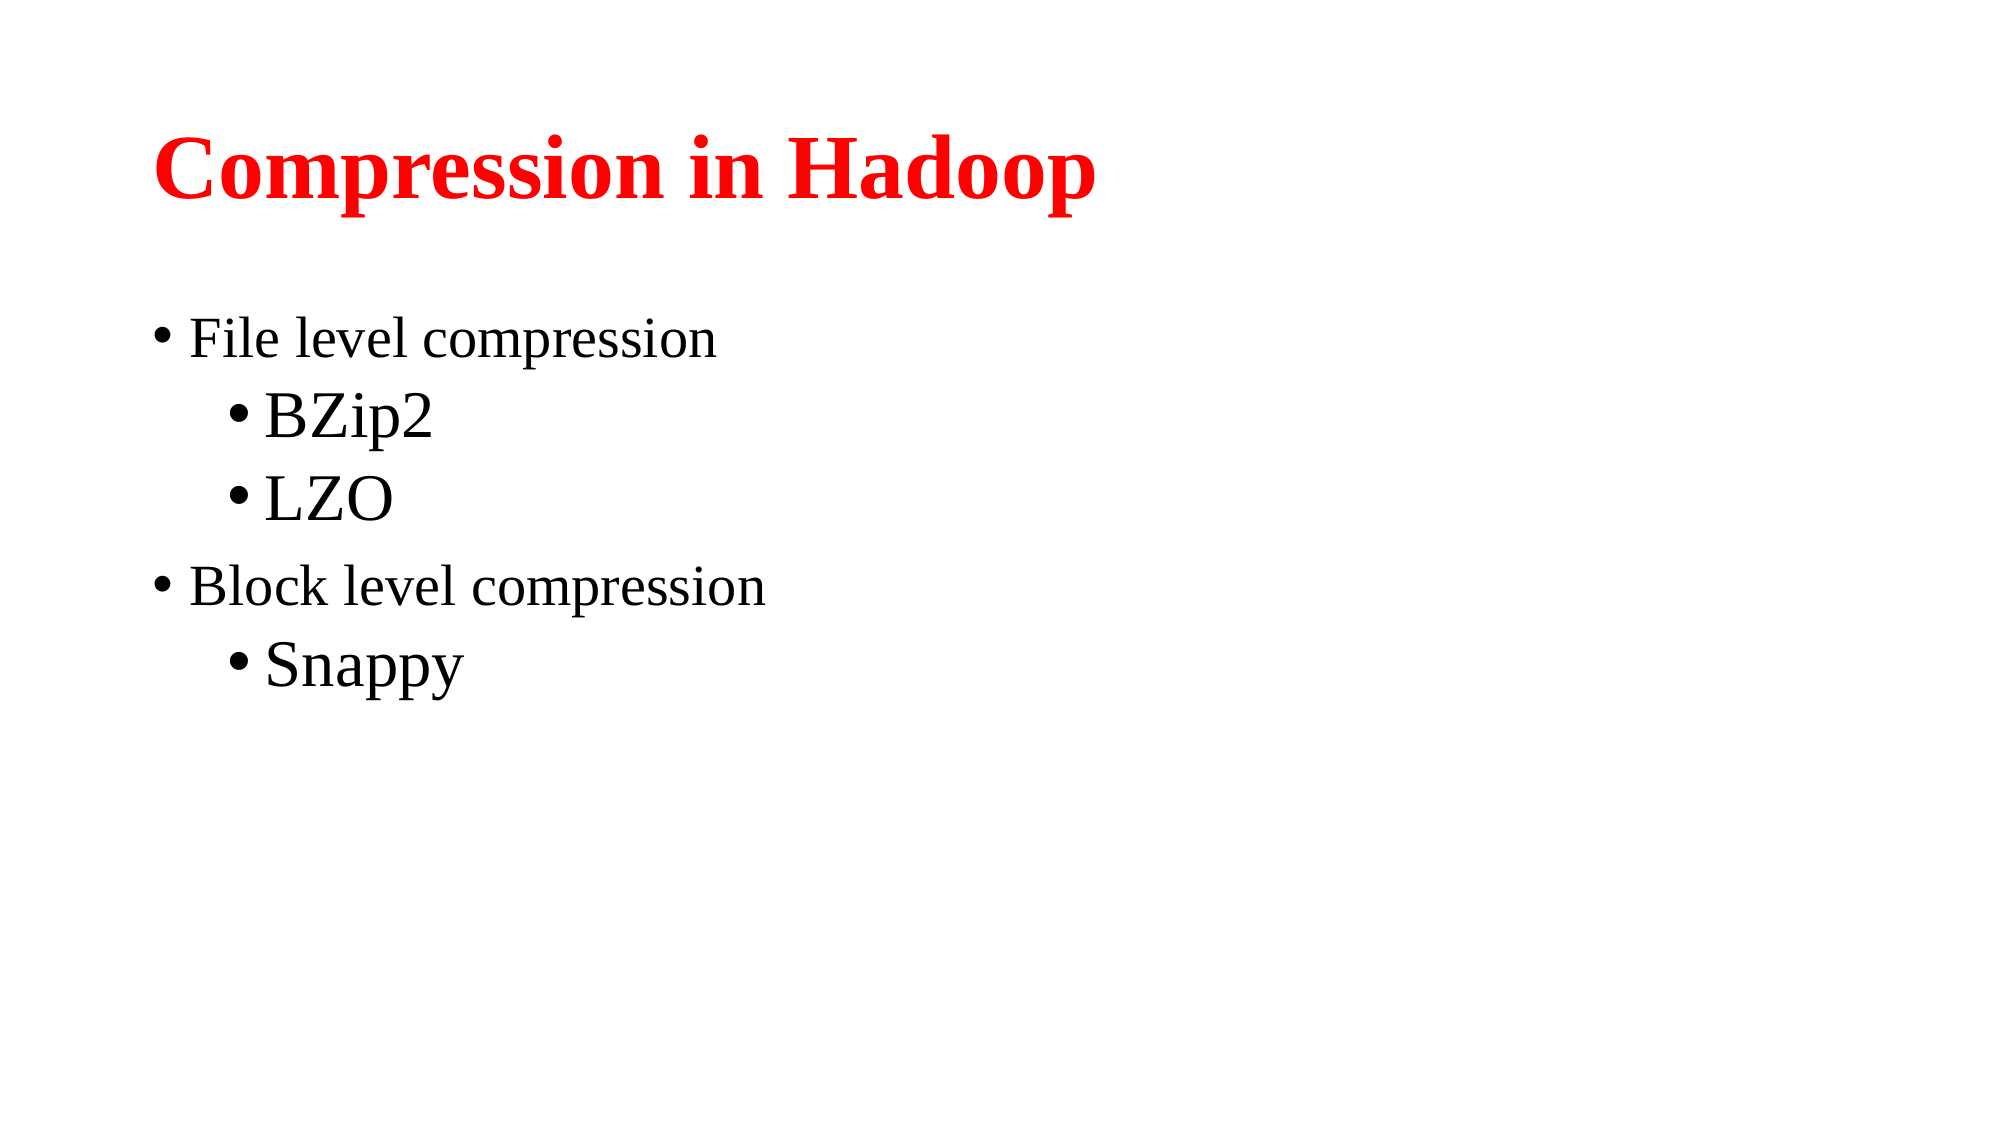

# Compression in Hadoop
File level compression
BZip2
LZO
Block level compression
Snappy